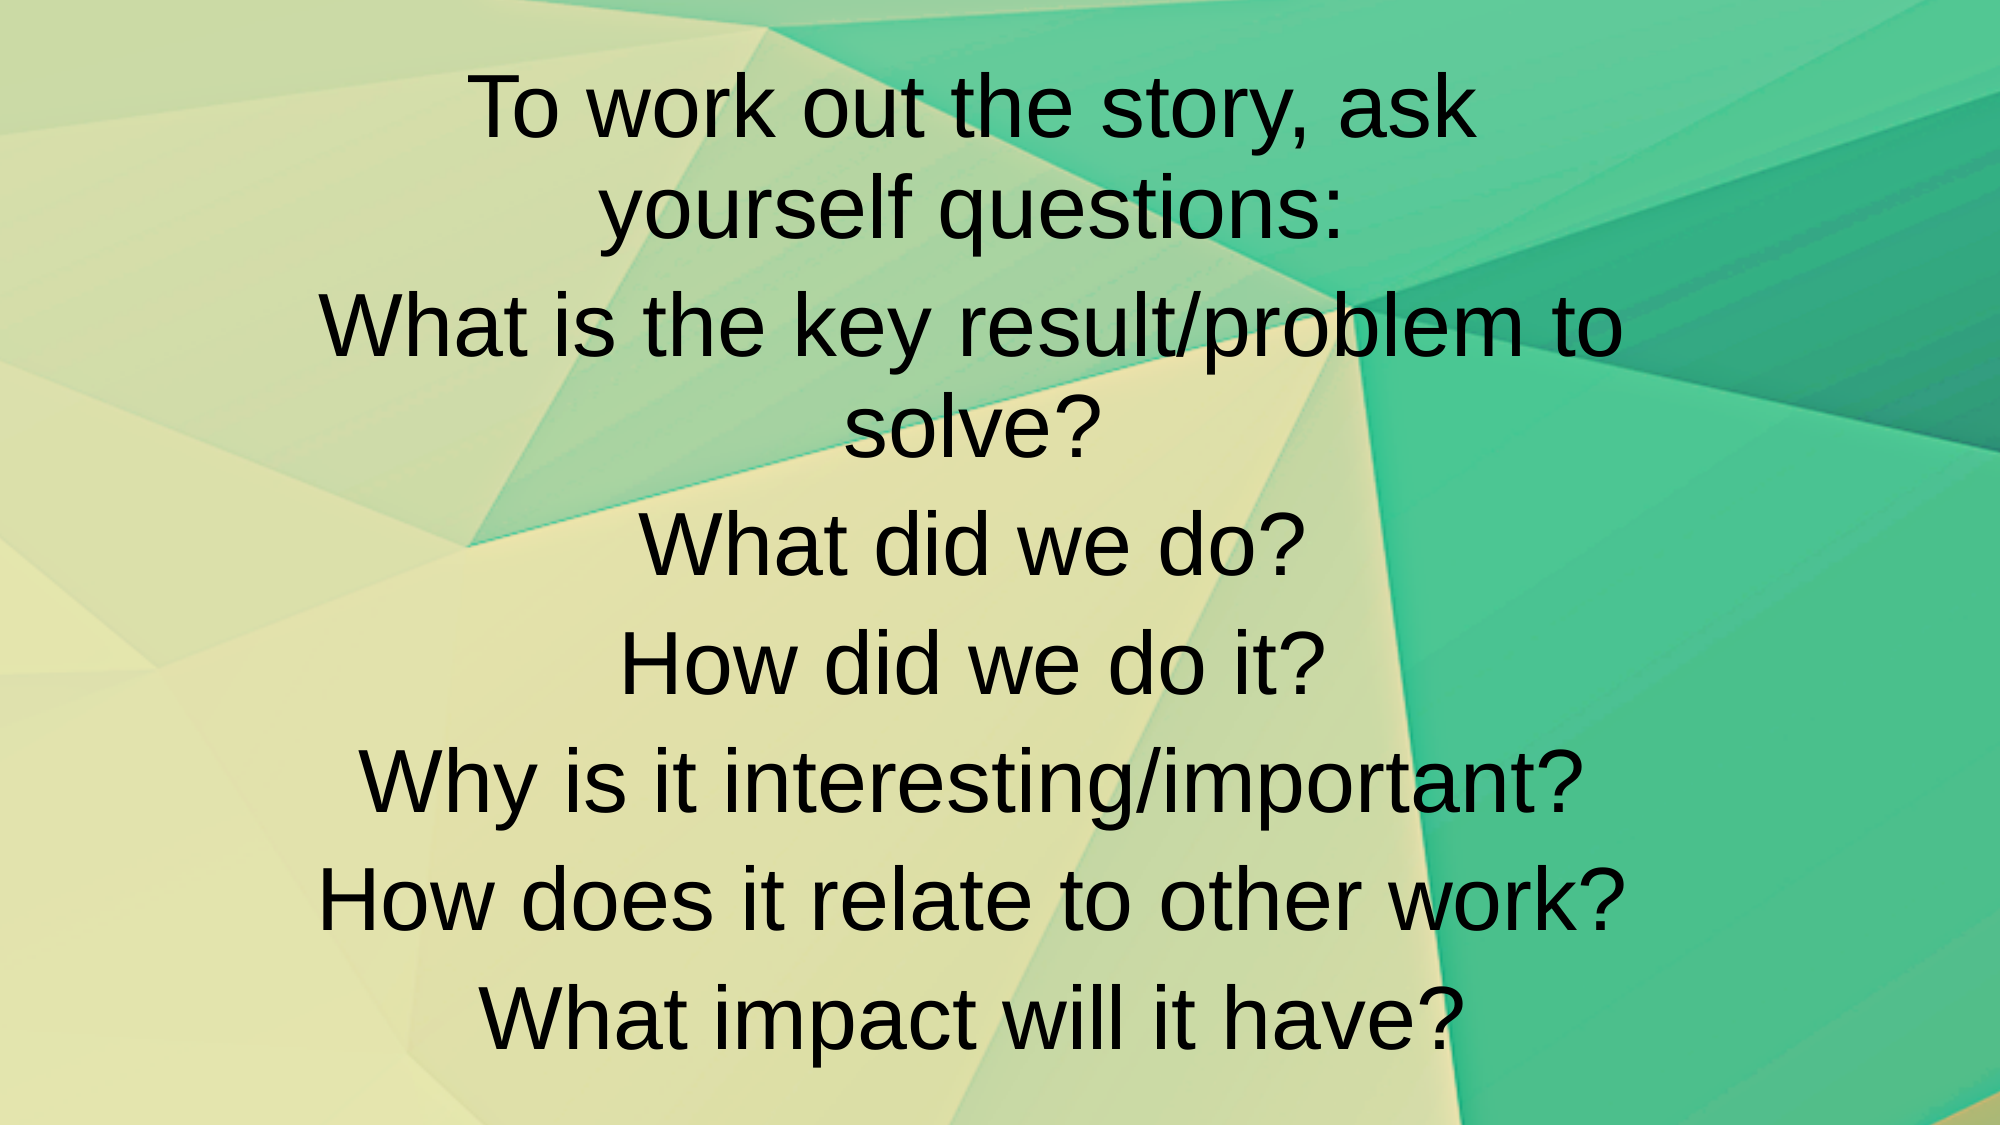

To work out the story, ask yourself questions:
What is the key result/problem to solve?
What did we do?
How did we do it?
Why is it interesting/important?
How does it relate to other work?
What impact will it have?